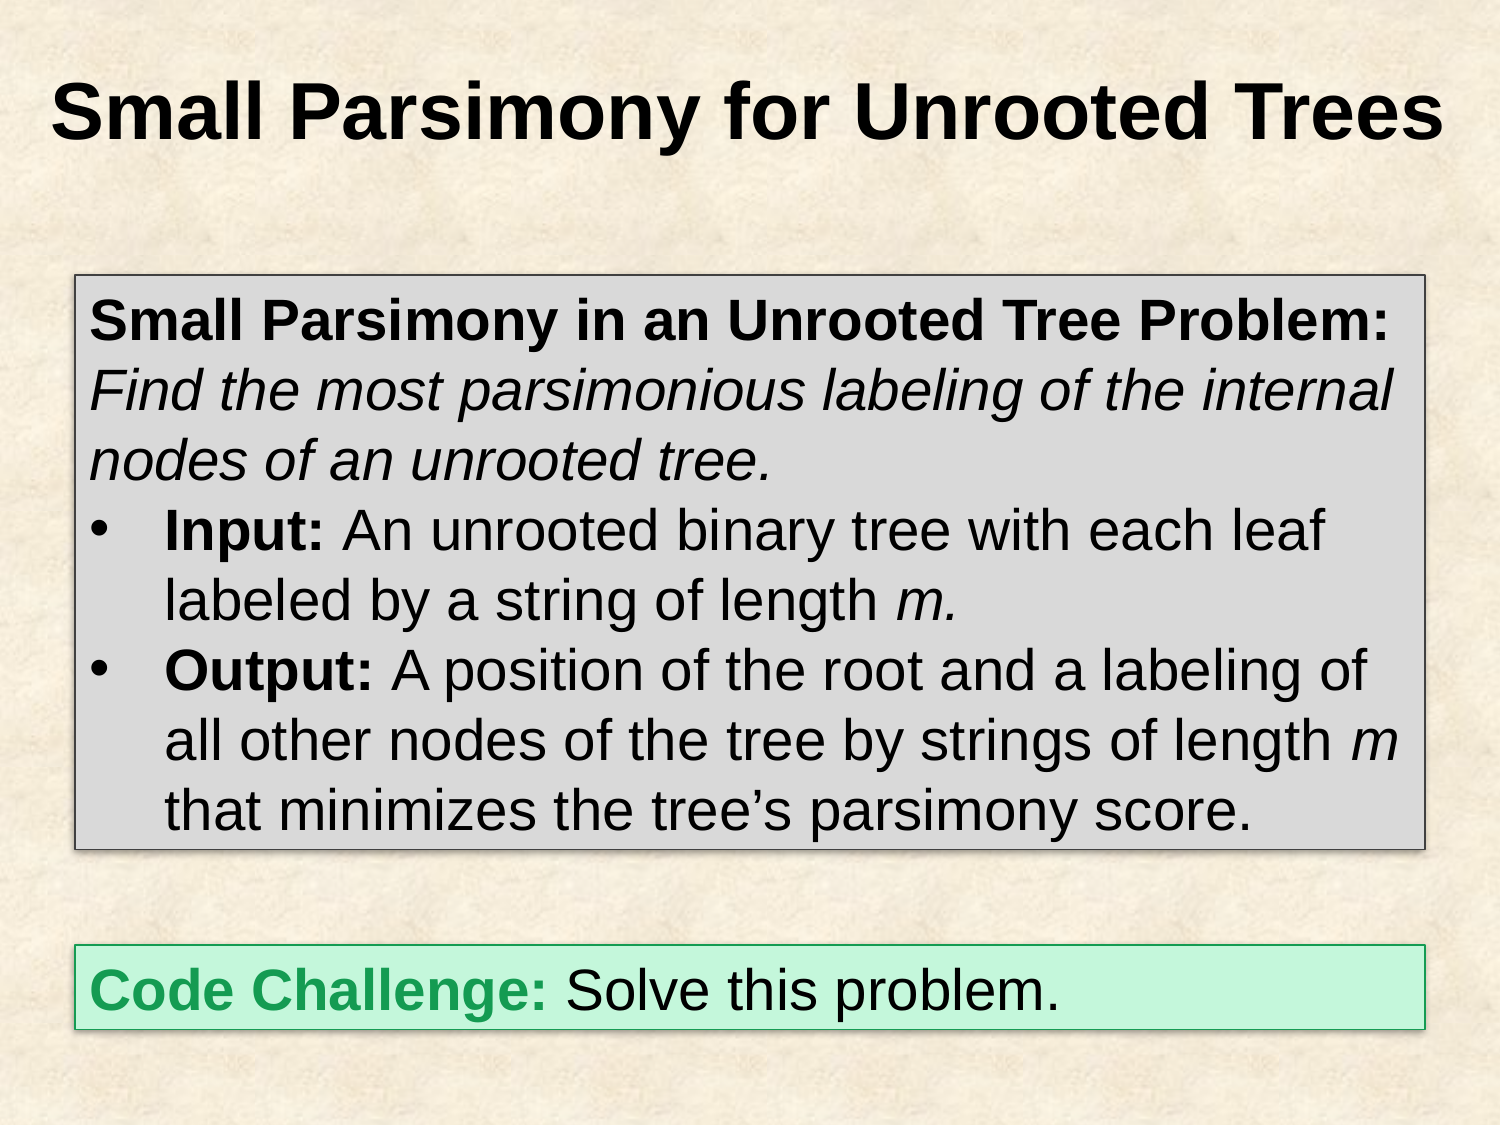

Small Parsimony for Unrooted Trees
Small Parsimony in an Unrooted Tree Problem: Find the most parsimonious labeling of the internal nodes of an unrooted tree.
Input: An unrooted binary tree with each leaf labeled by a string of length m.
Output: A position of the root and a labeling of all other nodes of the tree by strings of length m that minimizes the tree’s parsimony score.
Code Challenge: Solve this problem.